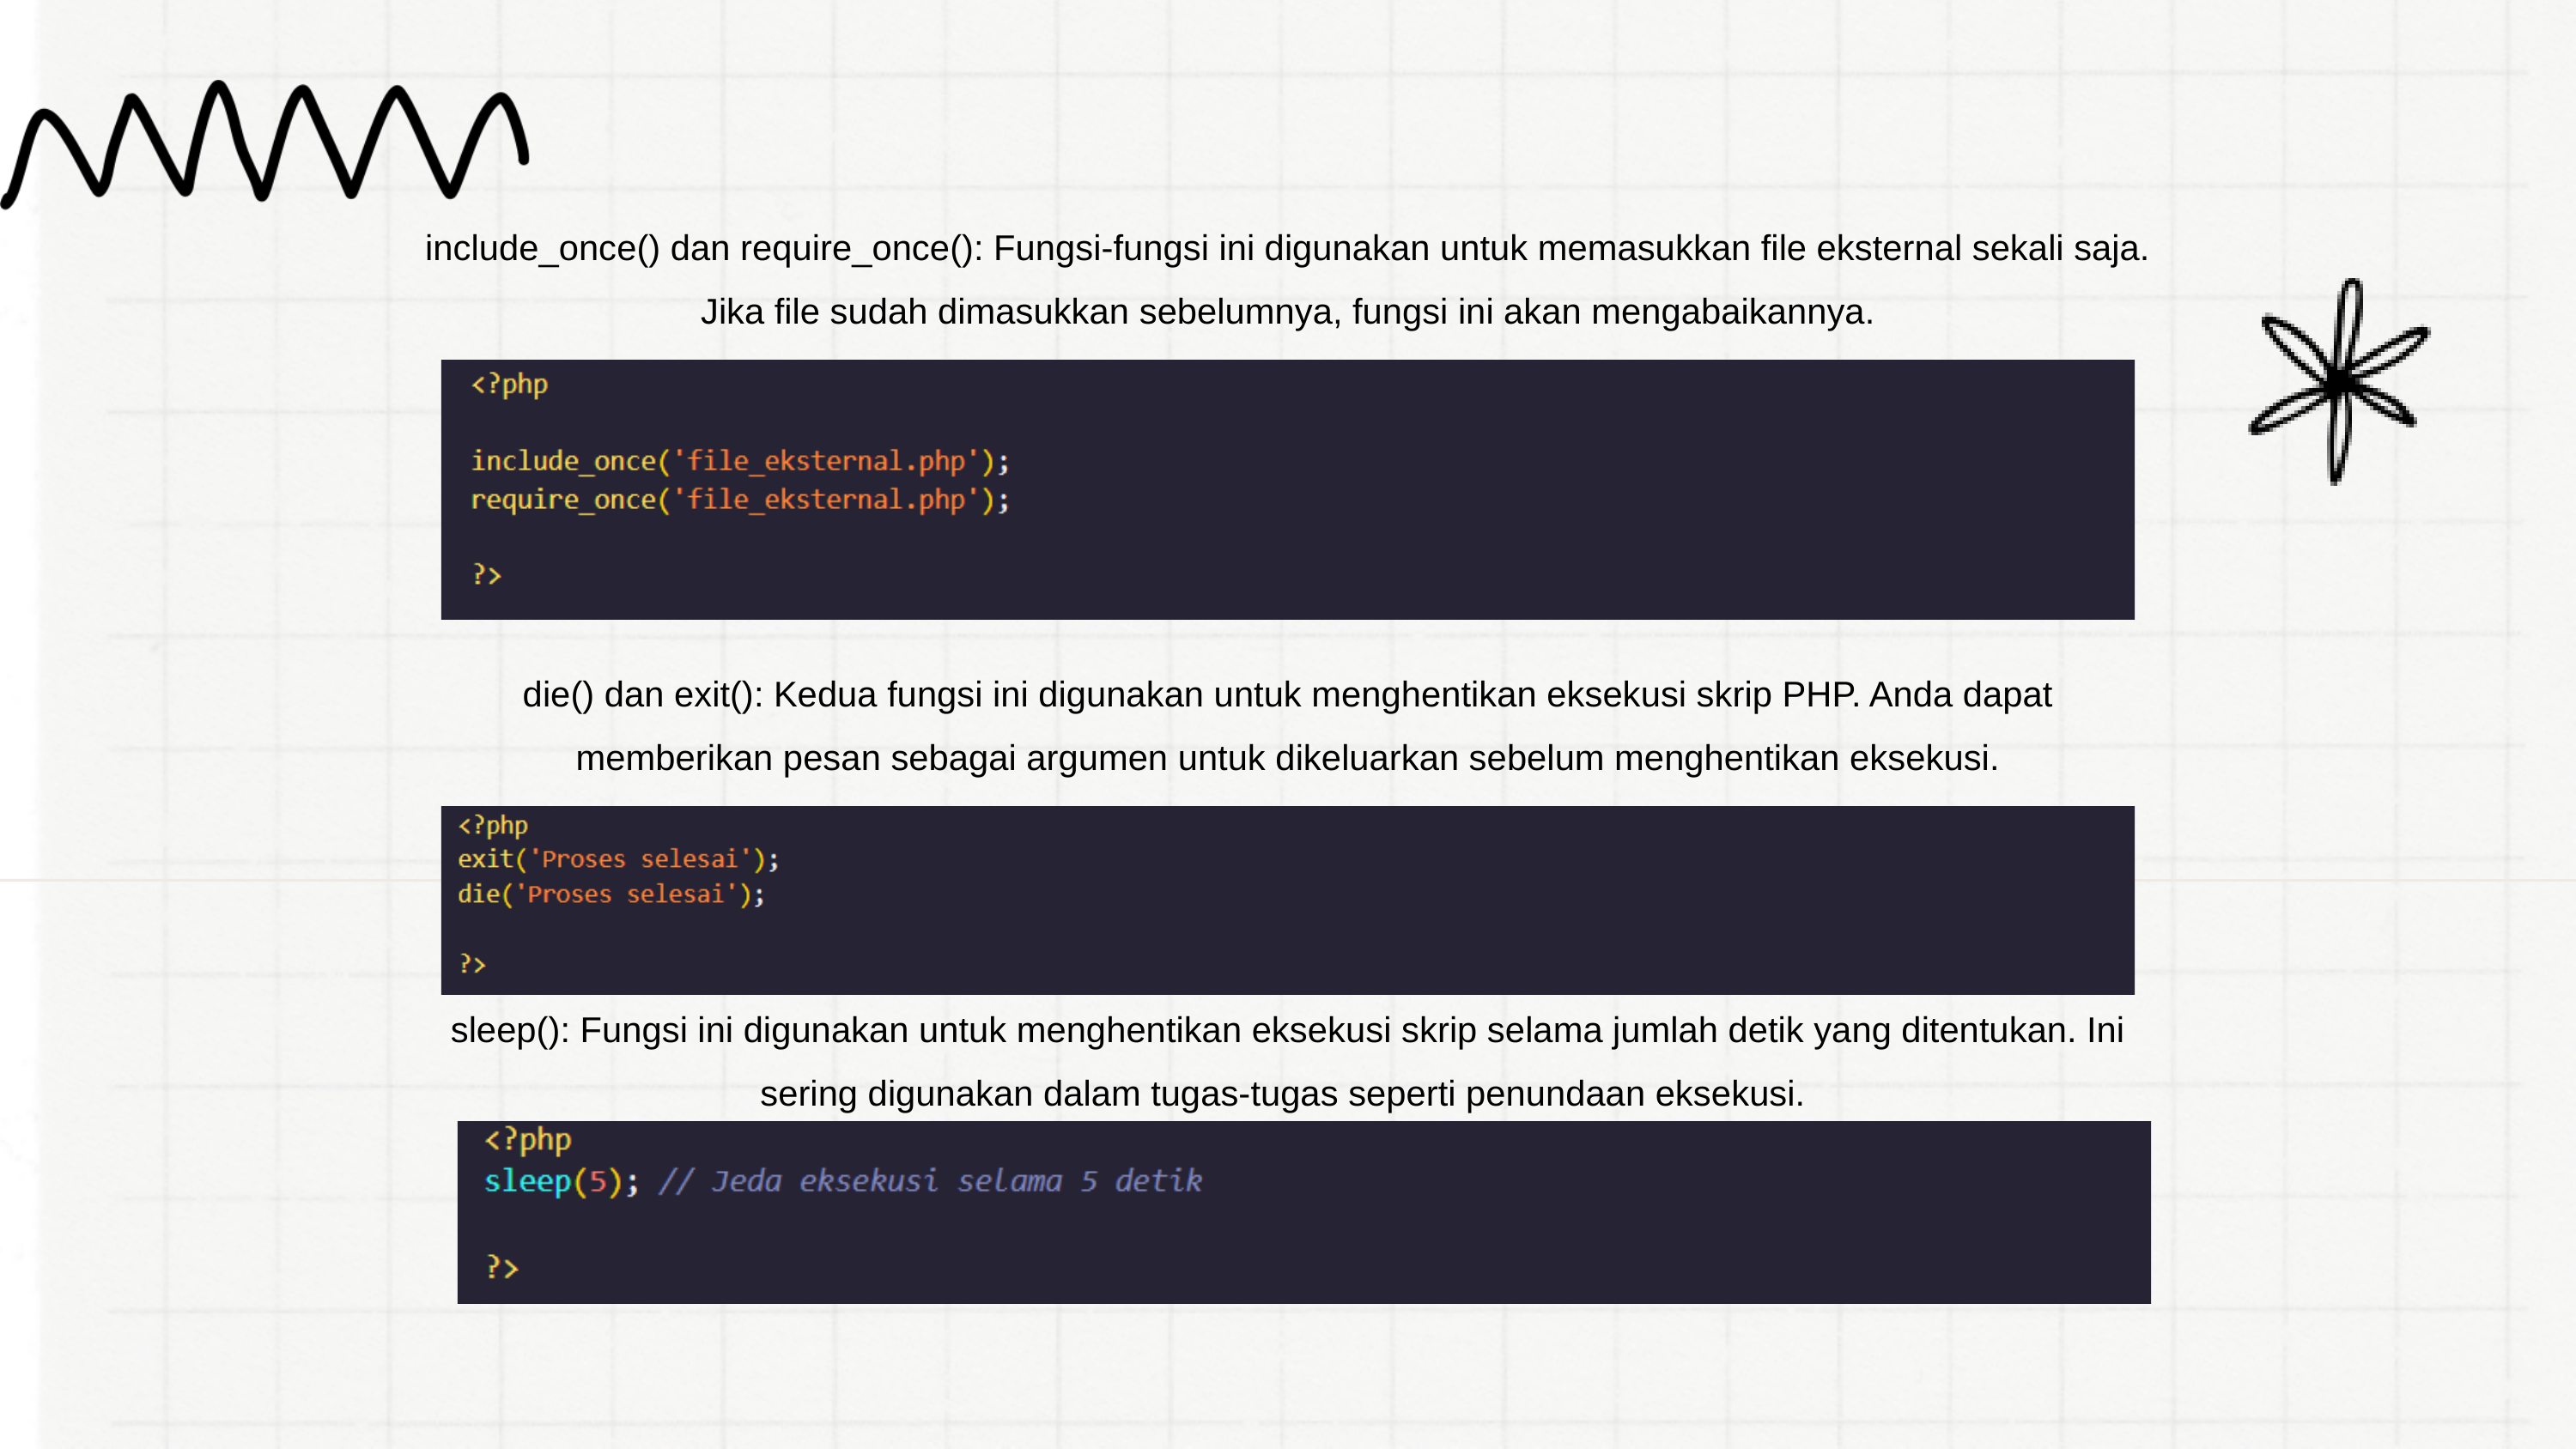

include_once() dan require_once(): Fungsi-fungsi ini digunakan untuk memasukkan file eksternal sekali saja. Jika file sudah dimasukkan sebelumnya, fungsi ini akan mengabaikannya.

die() dan exit(): Kedua fungsi ini digunakan untuk menghentikan eksekusi skrip PHP. Anda dapat memberikan pesan sebagai argumen untuk dikeluarkan sebelum menghentikan eksekusi.

sleep(): Fungsi ini digunakan untuk menghentikan eksekusi skrip selama jumlah detik yang ditentukan. Ini sering digunakan dalam tugas-tugas seperti penundaan eksekusi.